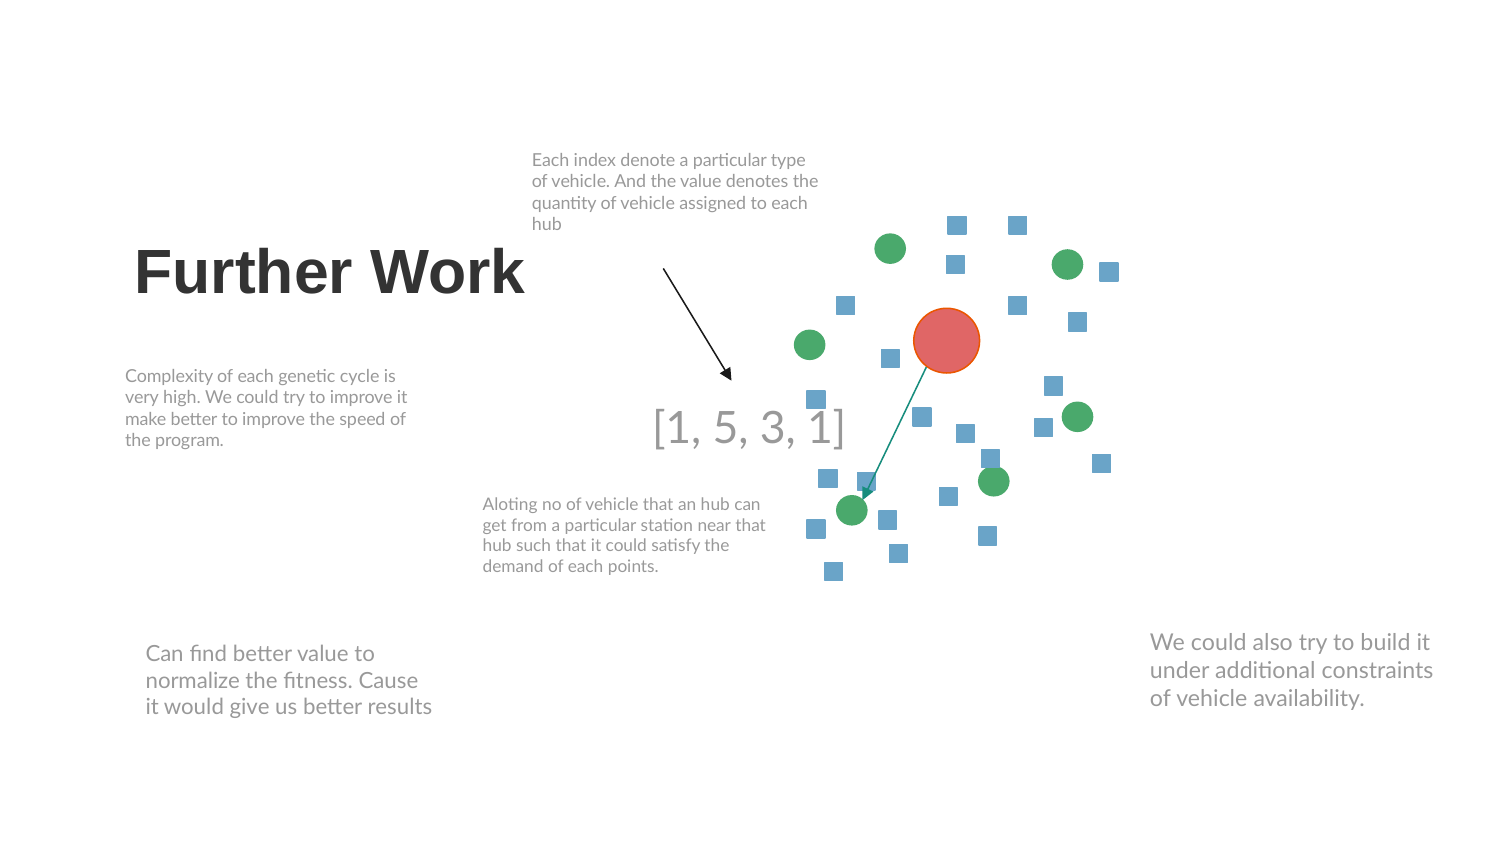

Each index denote a particular type of vehicle. And the value denotes the quantity of vehicle assigned to each hub
Further Works

# Acknowledgement

Complexity of each genetic cycle is very high. We could try to improve it make better to improve the speed of the program.

[1, 5, 3, 1]

Aloting no of vehicle that an hub can get from a particular station near that hub such that it could satisfy the demand of each points.

We could also try to build it under additional constraints of vehicle availability.
Can find better value to normalize the fitness. Cause it would give us better results